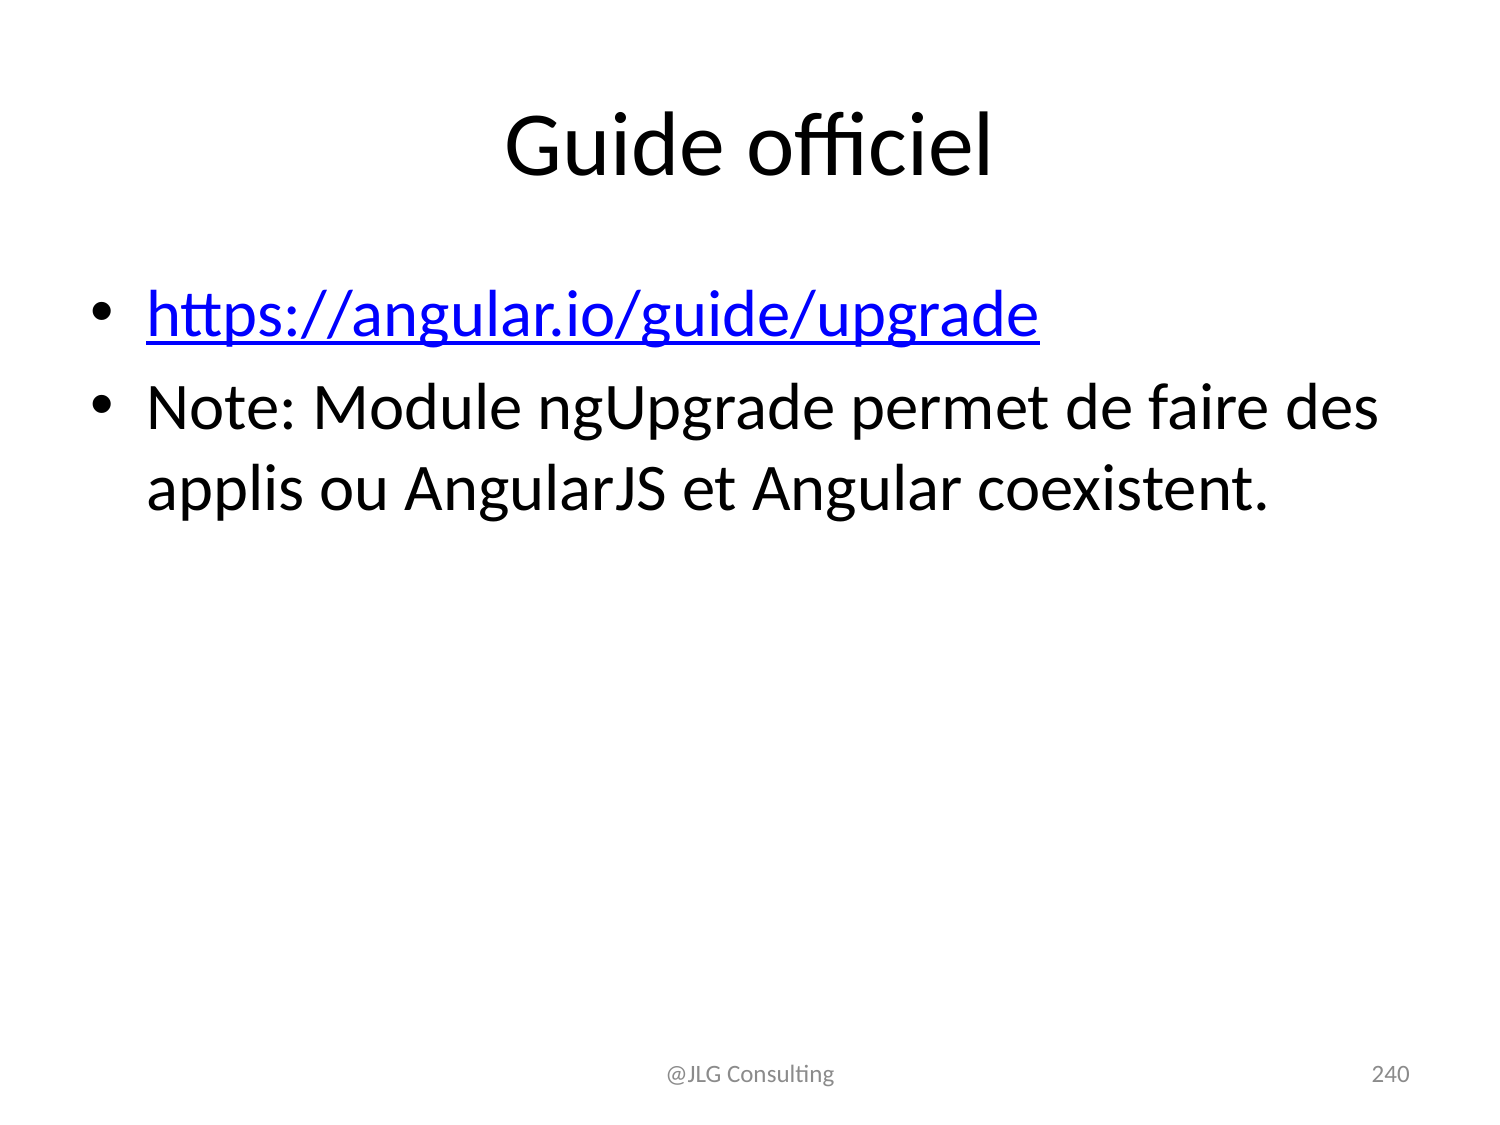

# Guide officiel
https://angular.io/guide/upgrade
Note: Module ngUpgrade permet de faire des applis ou AngularJS et Angular coexistent.
@JLG Consulting
240